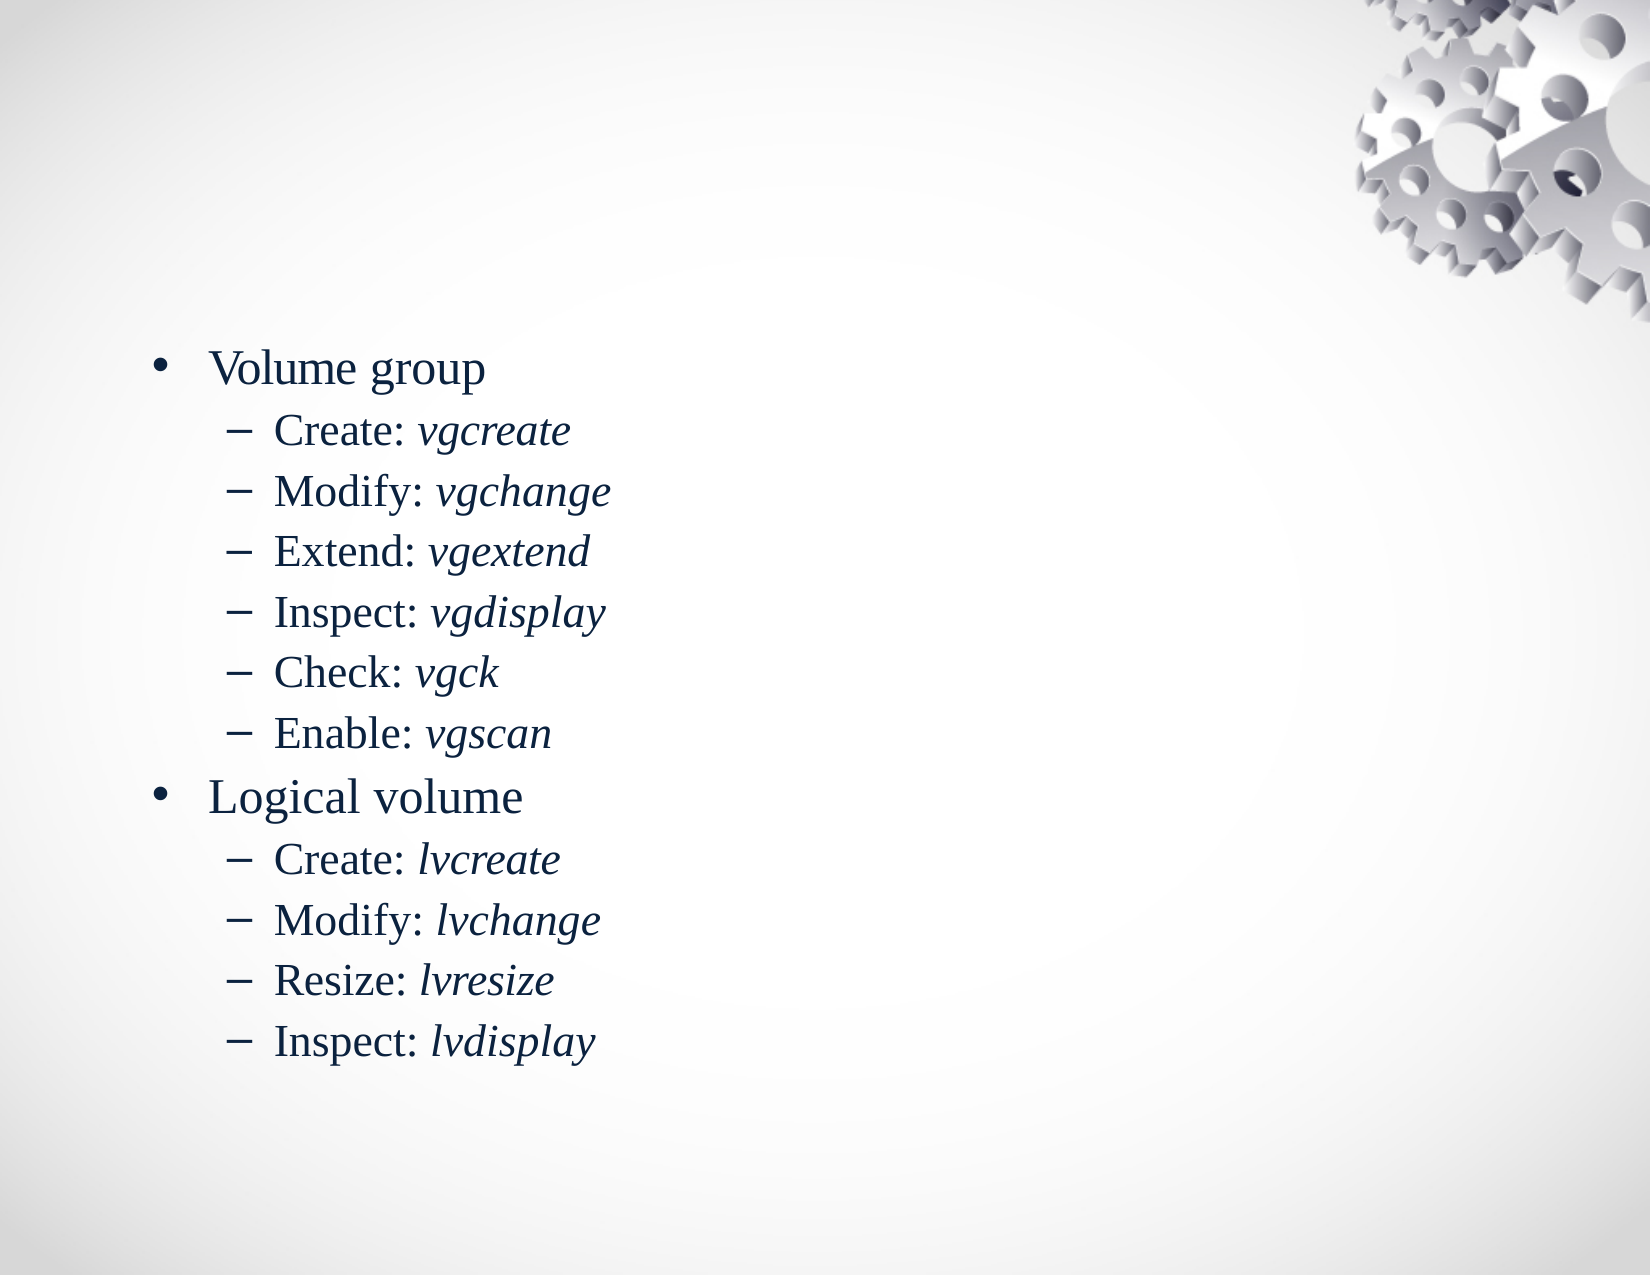

Volume group
Create: vgcreate
Modify: vgchange
Extend: vgextend
Inspect: vgdisplay
Check: vgck
Enable: vgscan
Logical volume
Create: lvcreate
Modify: lvchange
Resize: lvresize
Inspect: lvdisplay